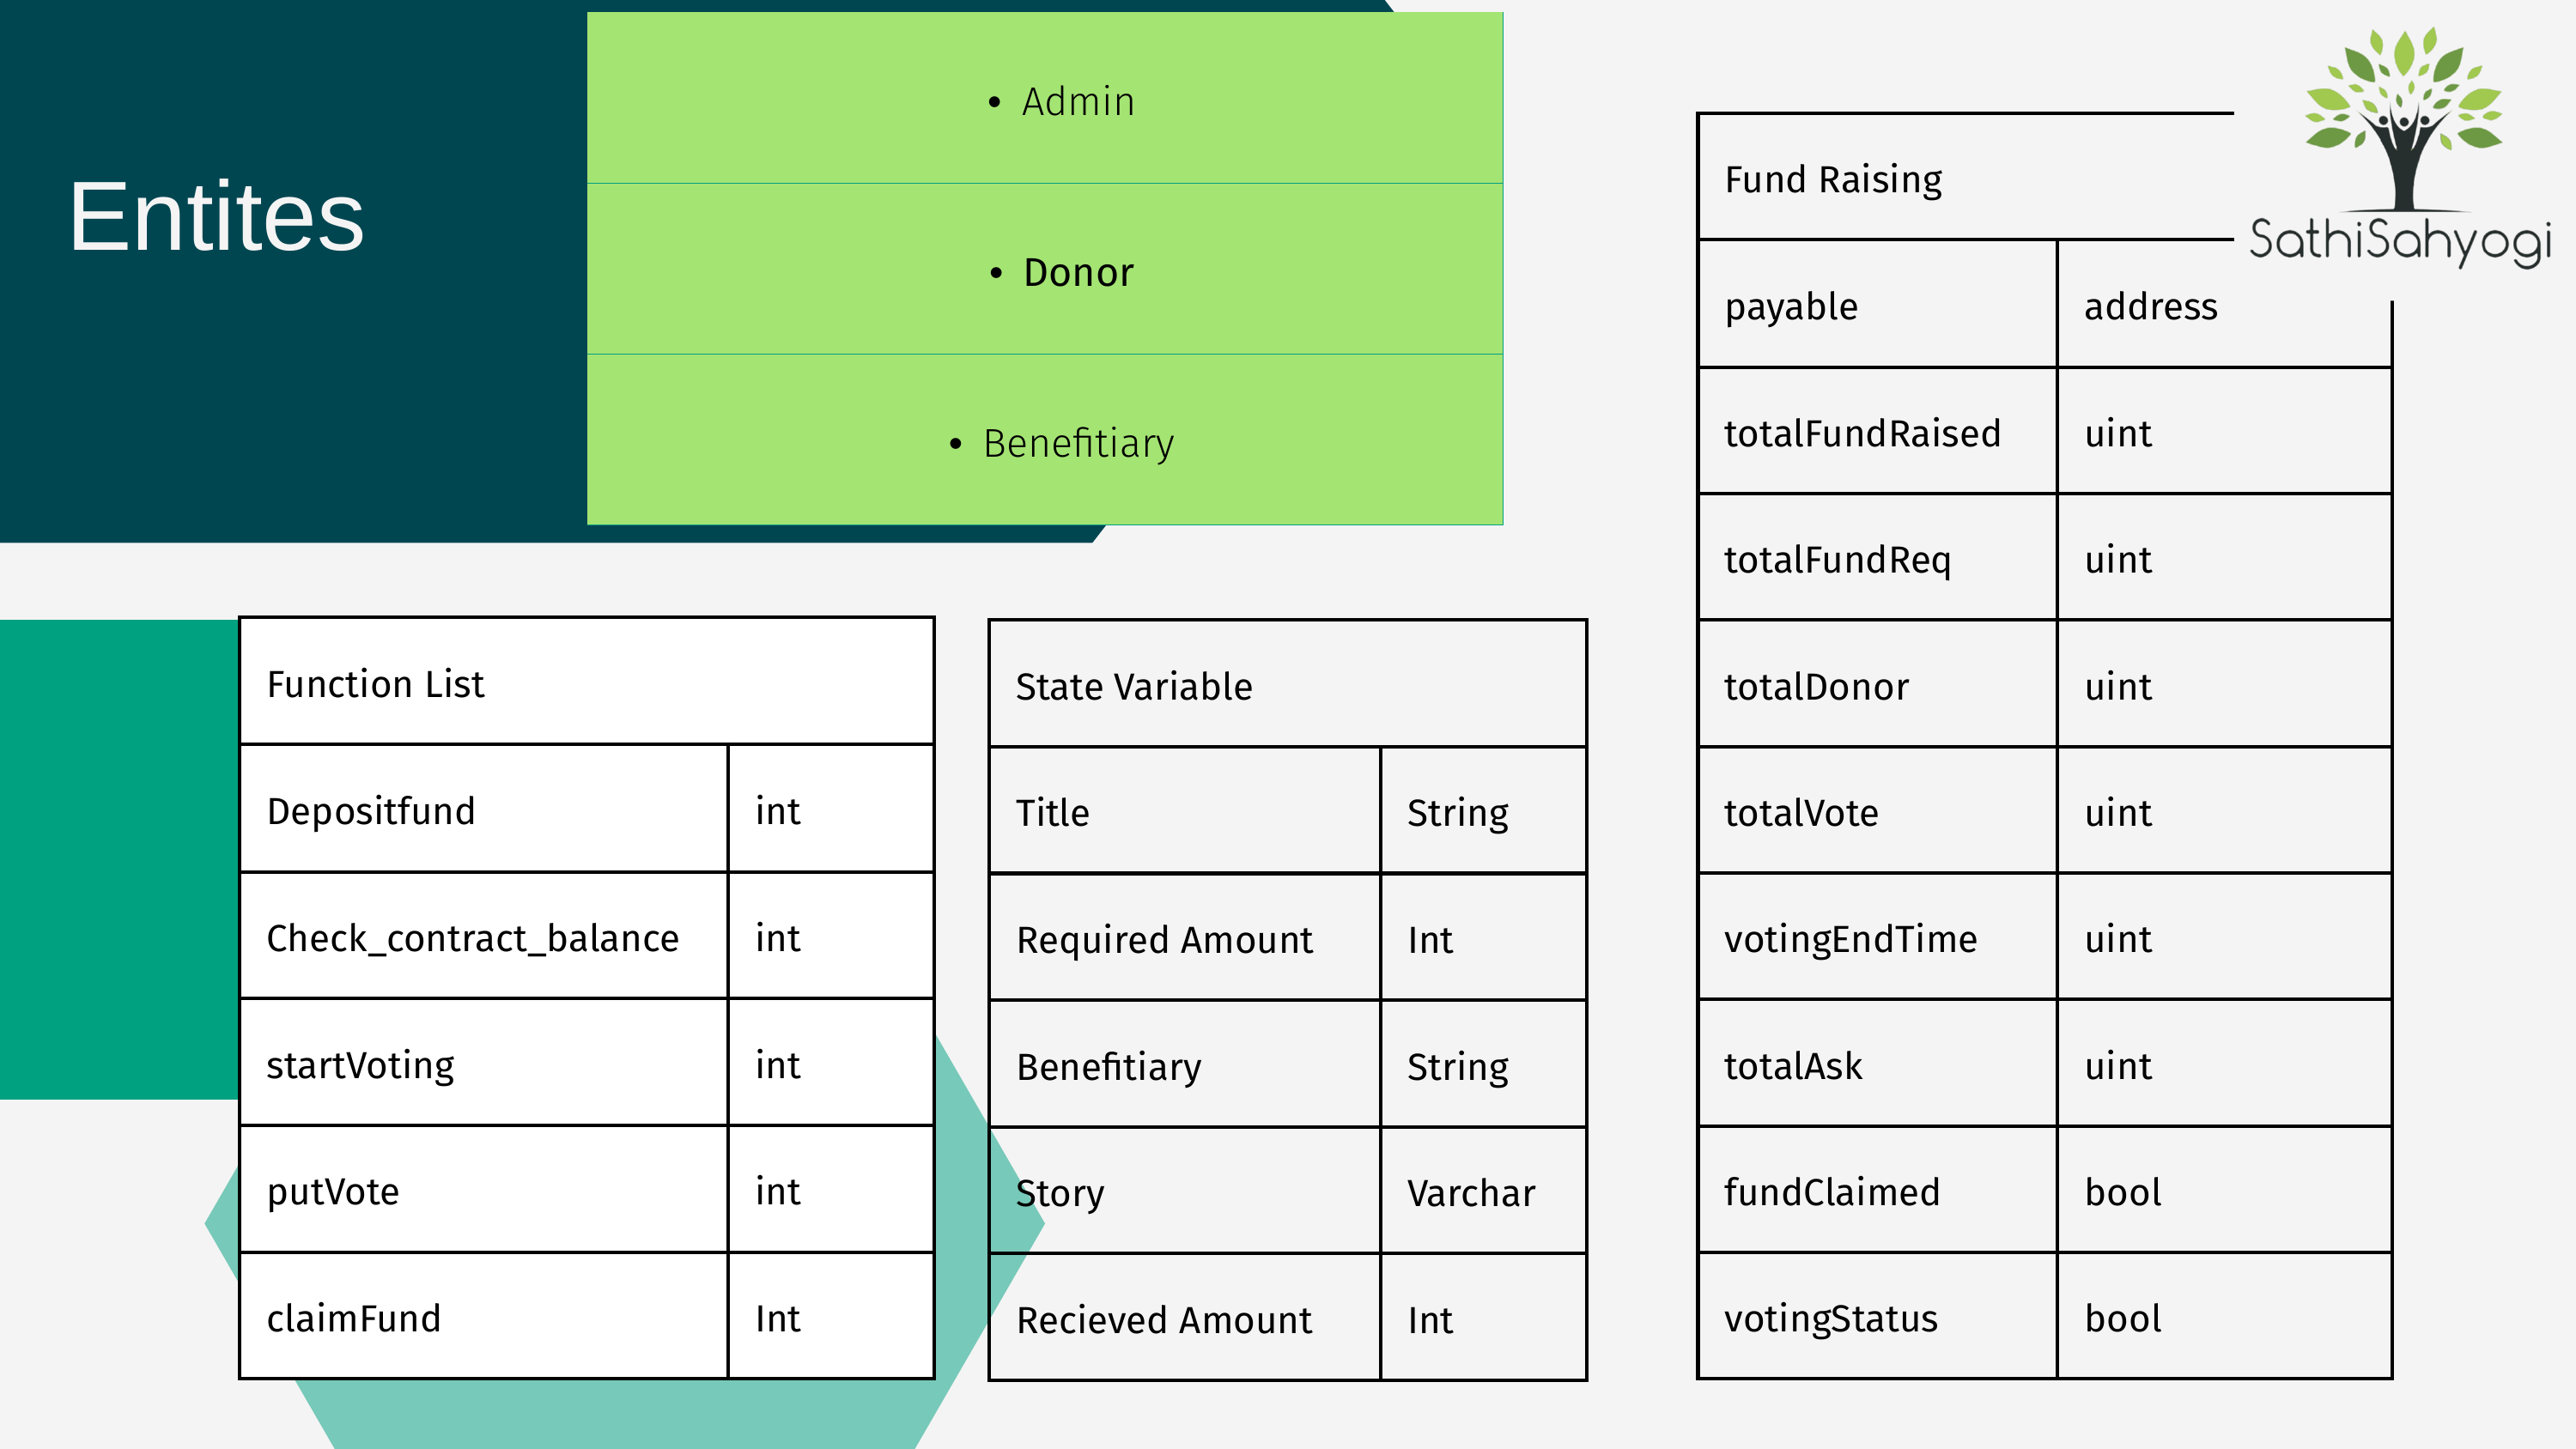

| Admin |
| --- |
| Donor |
| Benefitiary |
| Fund Raising | Fund Raising |
| --- | --- |
| payable | address |
| totalFundRaised | uint |
| totalFundReq | uint |
| totalDonor | uint |
| totalVote | uint |
| votingEndTime | uint |
| totalAsk | uint |
| fundClaimed | bool |
| votingStatus | bool |
Entites
| Function List | Function List |
| --- | --- |
| Depositfund | int |
| Check\_contract\_balance | int |
| startVoting | int |
| putVote | int |
| claimFund | Int |

| State Variable | State Variable |
| --- | --- |
| Title | String |
| Required Amount | Int |
| Benefitiary | String |
| Story | Varchar |
| Recieved Amount | Int |